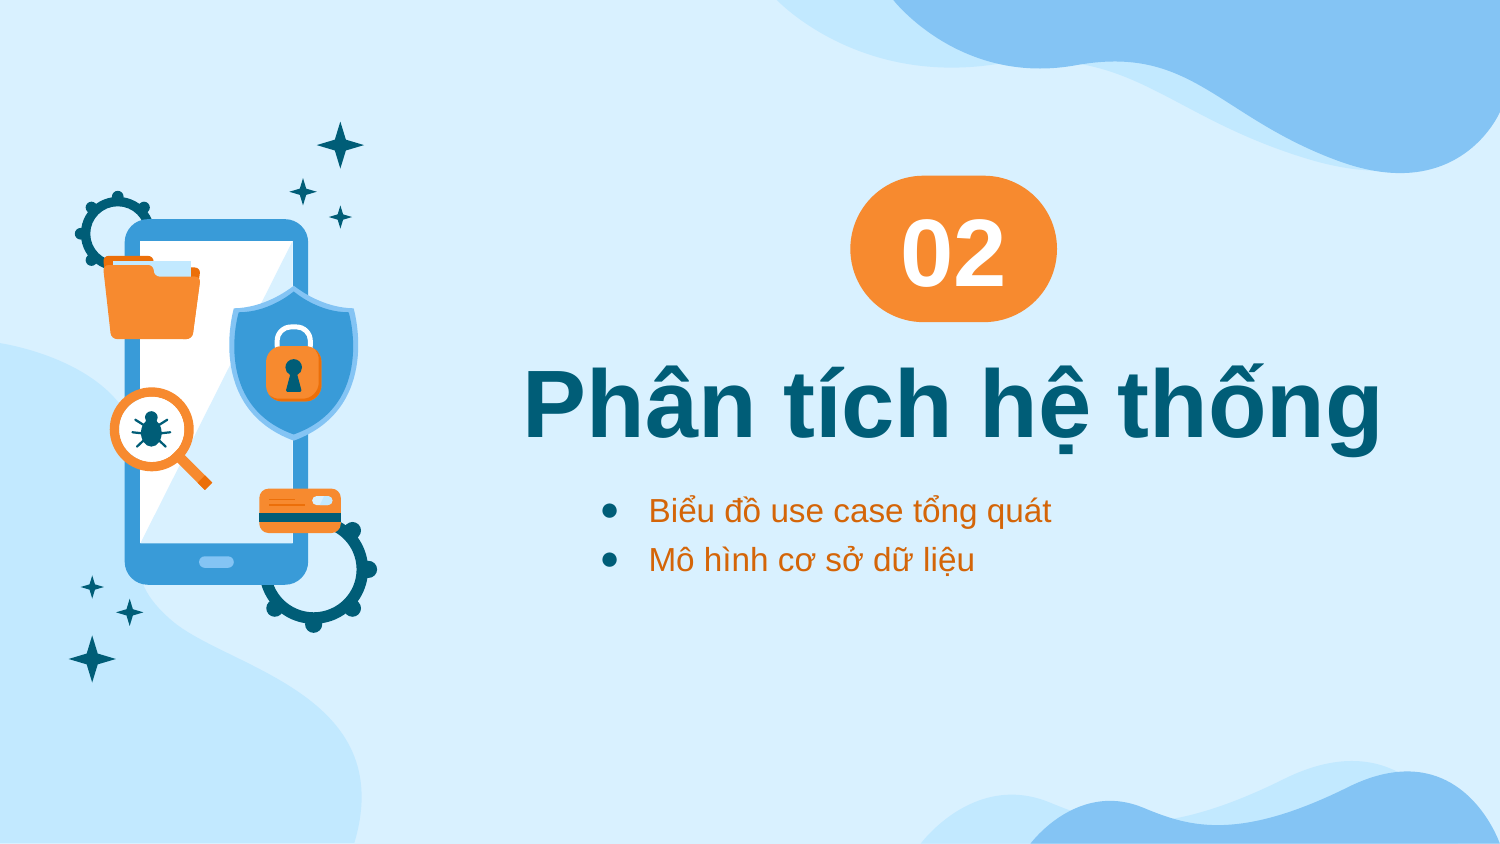

02
# Phân tích hệ thống
Biểu đồ use case tổng quát
Mô hình cơ sở dữ liệu